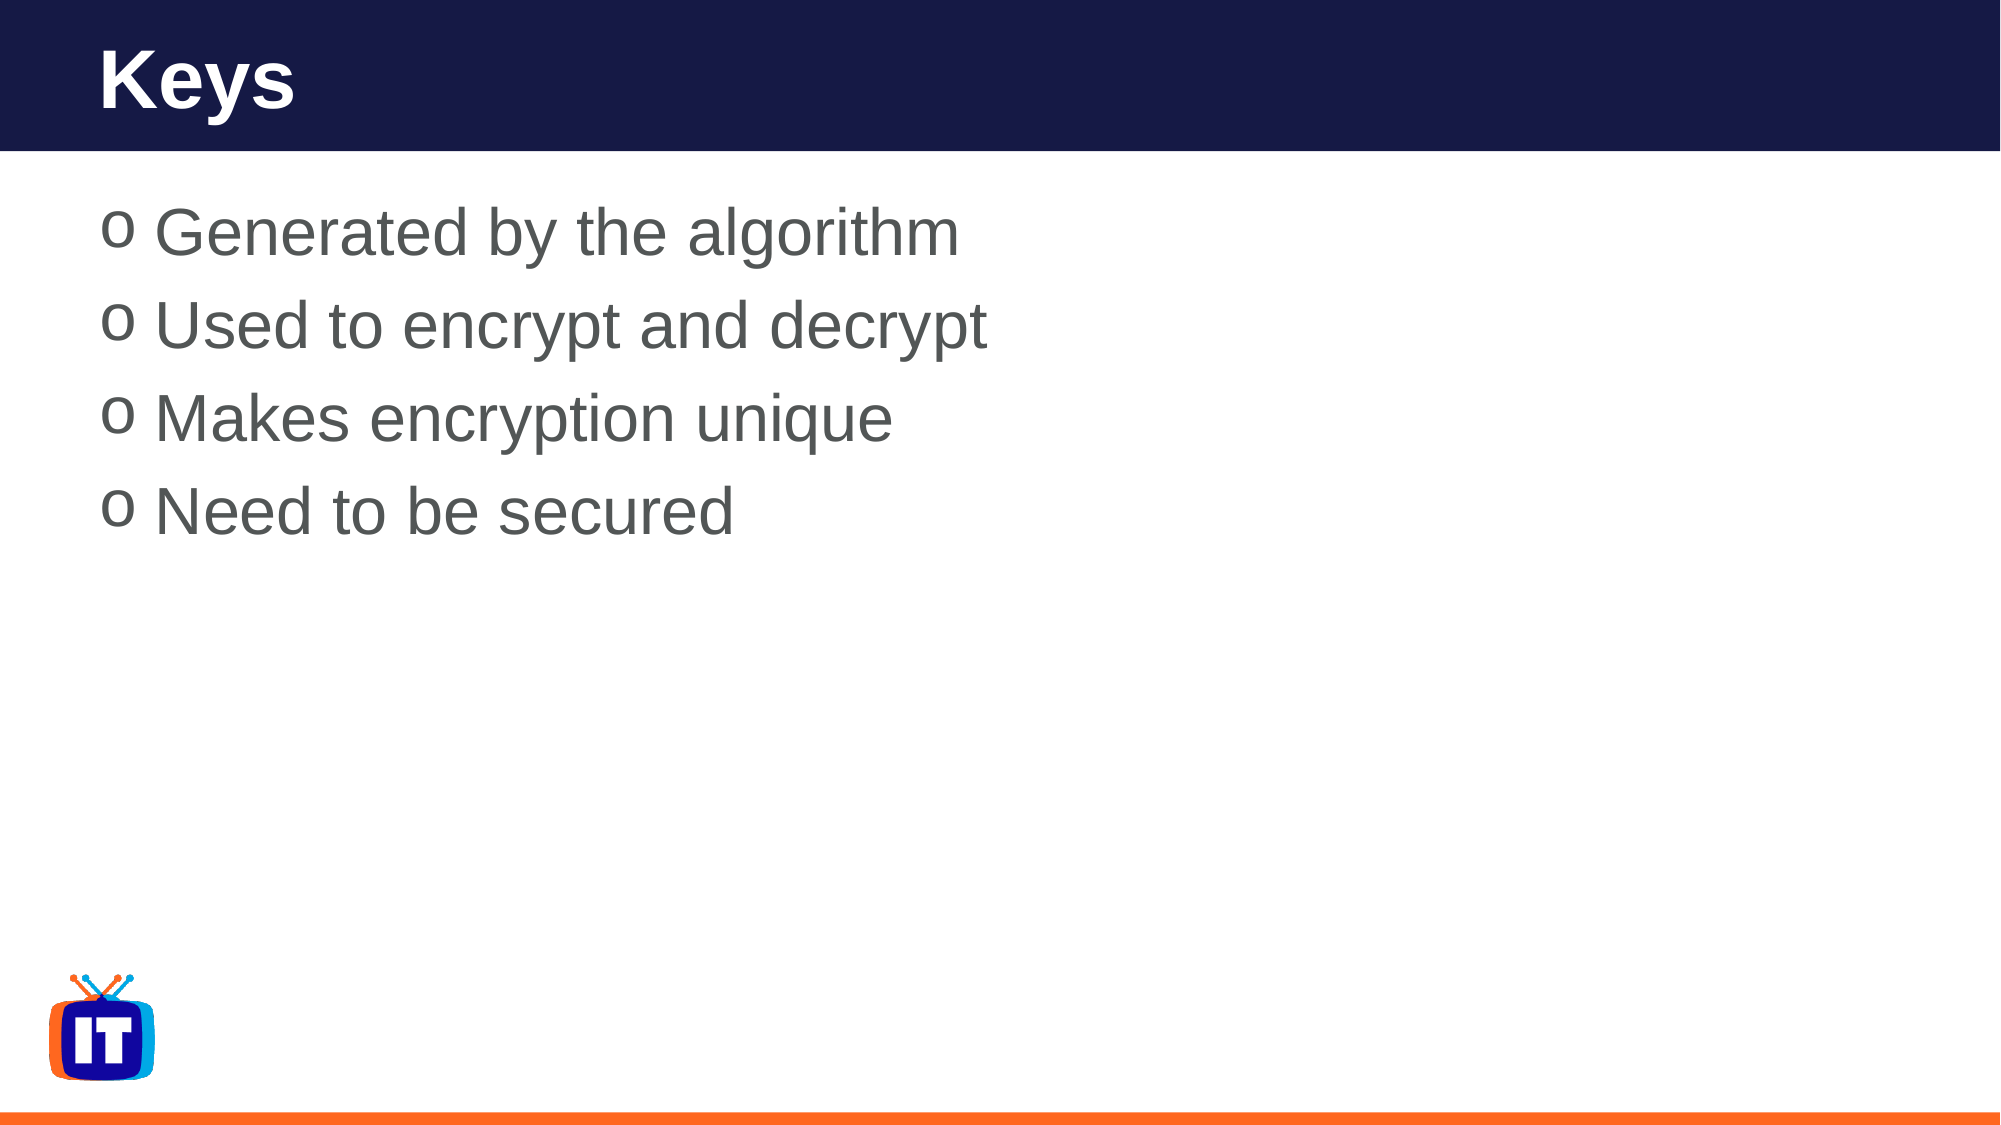

# Keys
Generated by the algorithm
Used to encrypt and decrypt
Makes encryption unique
Need to be secured